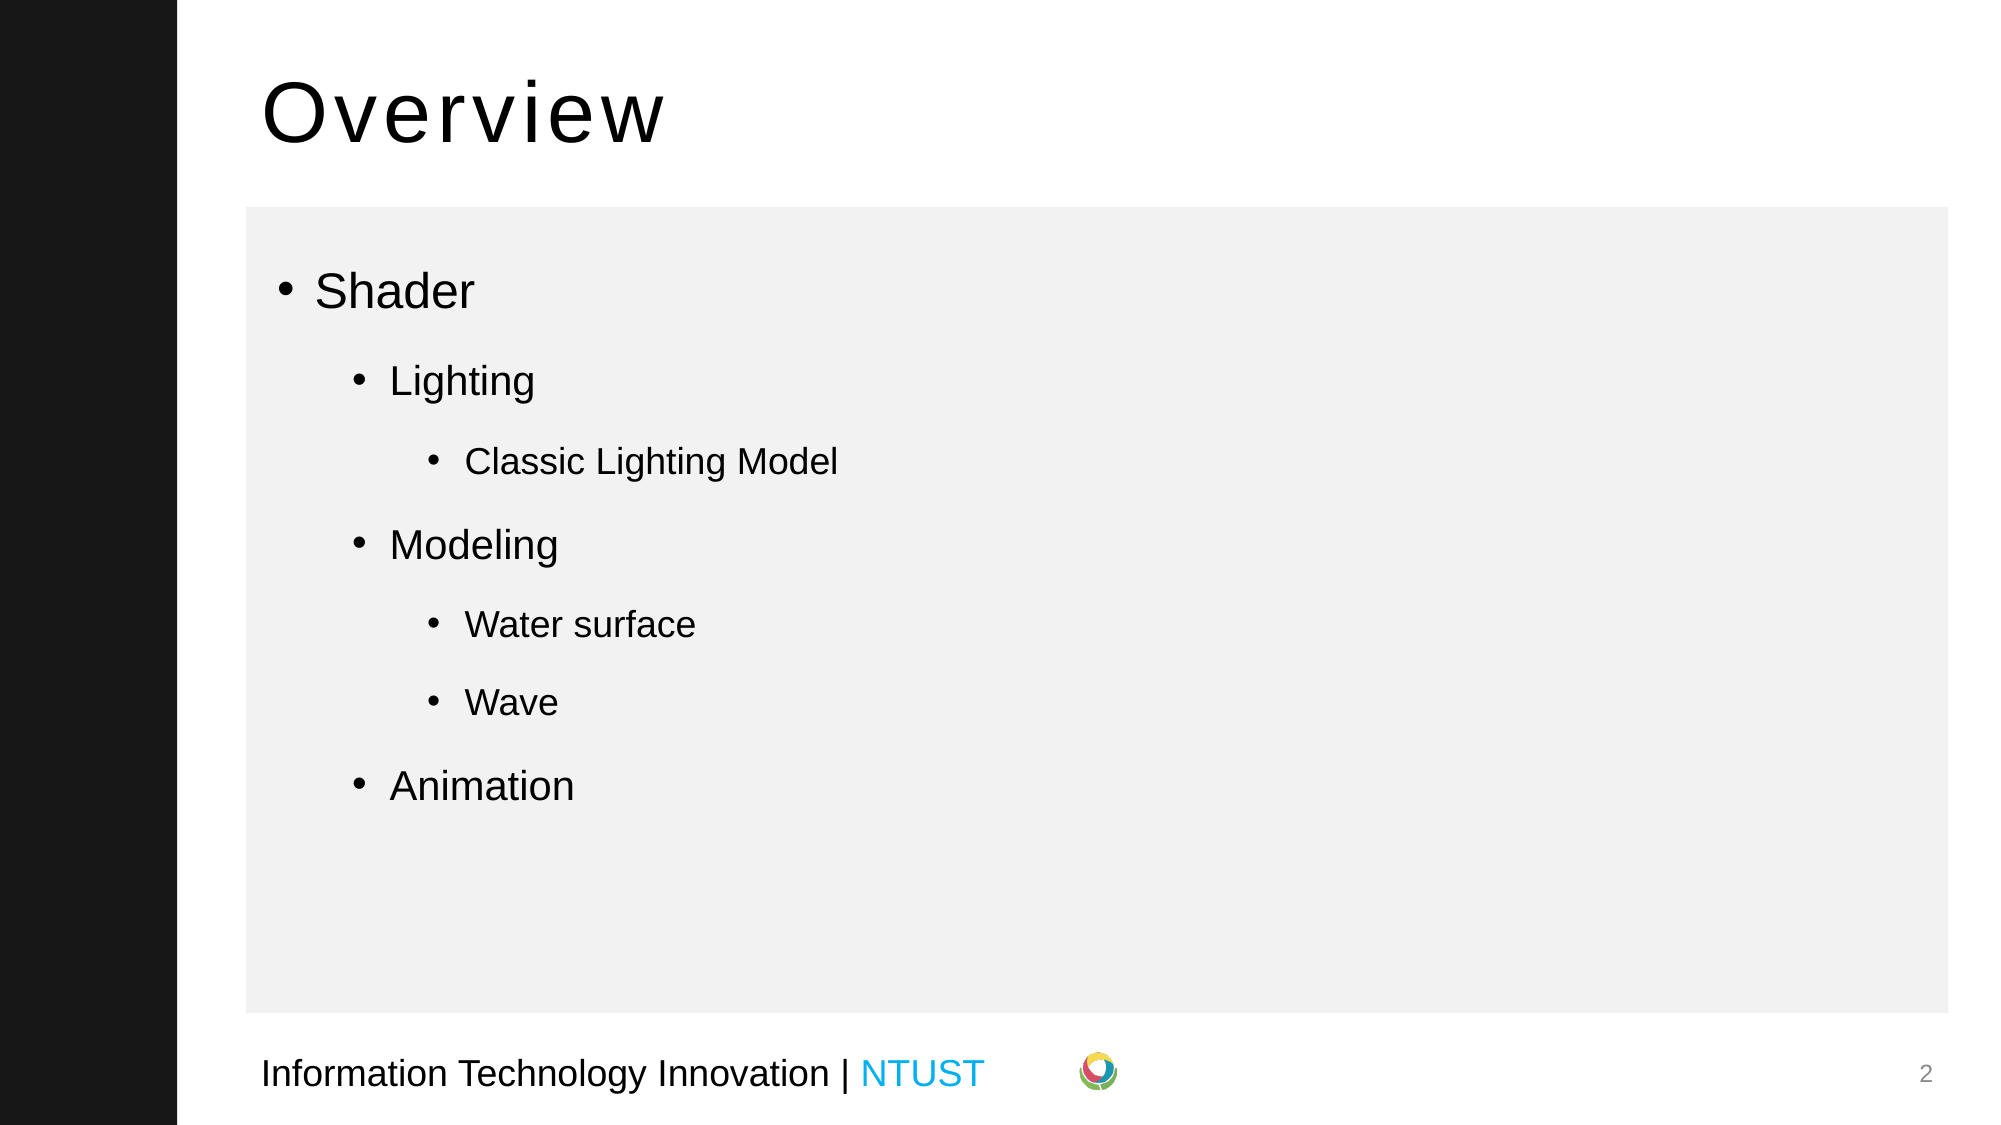

# Overview
Shader
Lighting
Classic Lighting Model
Modeling
Water surface
Wave
Animation